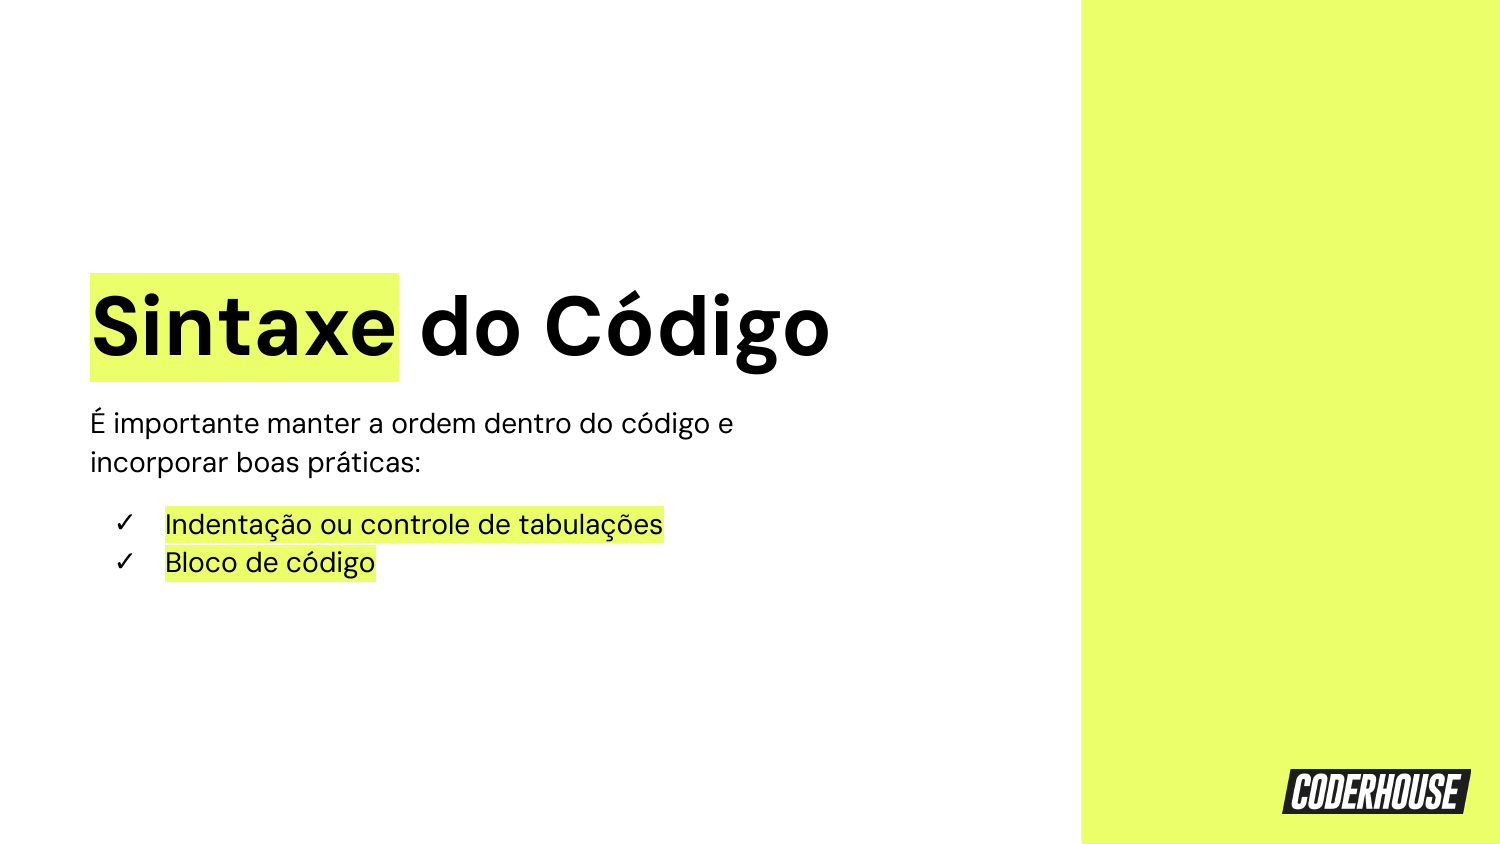

Sintaxe do Código
É importante manter a ordem dentro do código e incorporar boas práticas:
Indentação ou controle de tabulações
Bloco de código